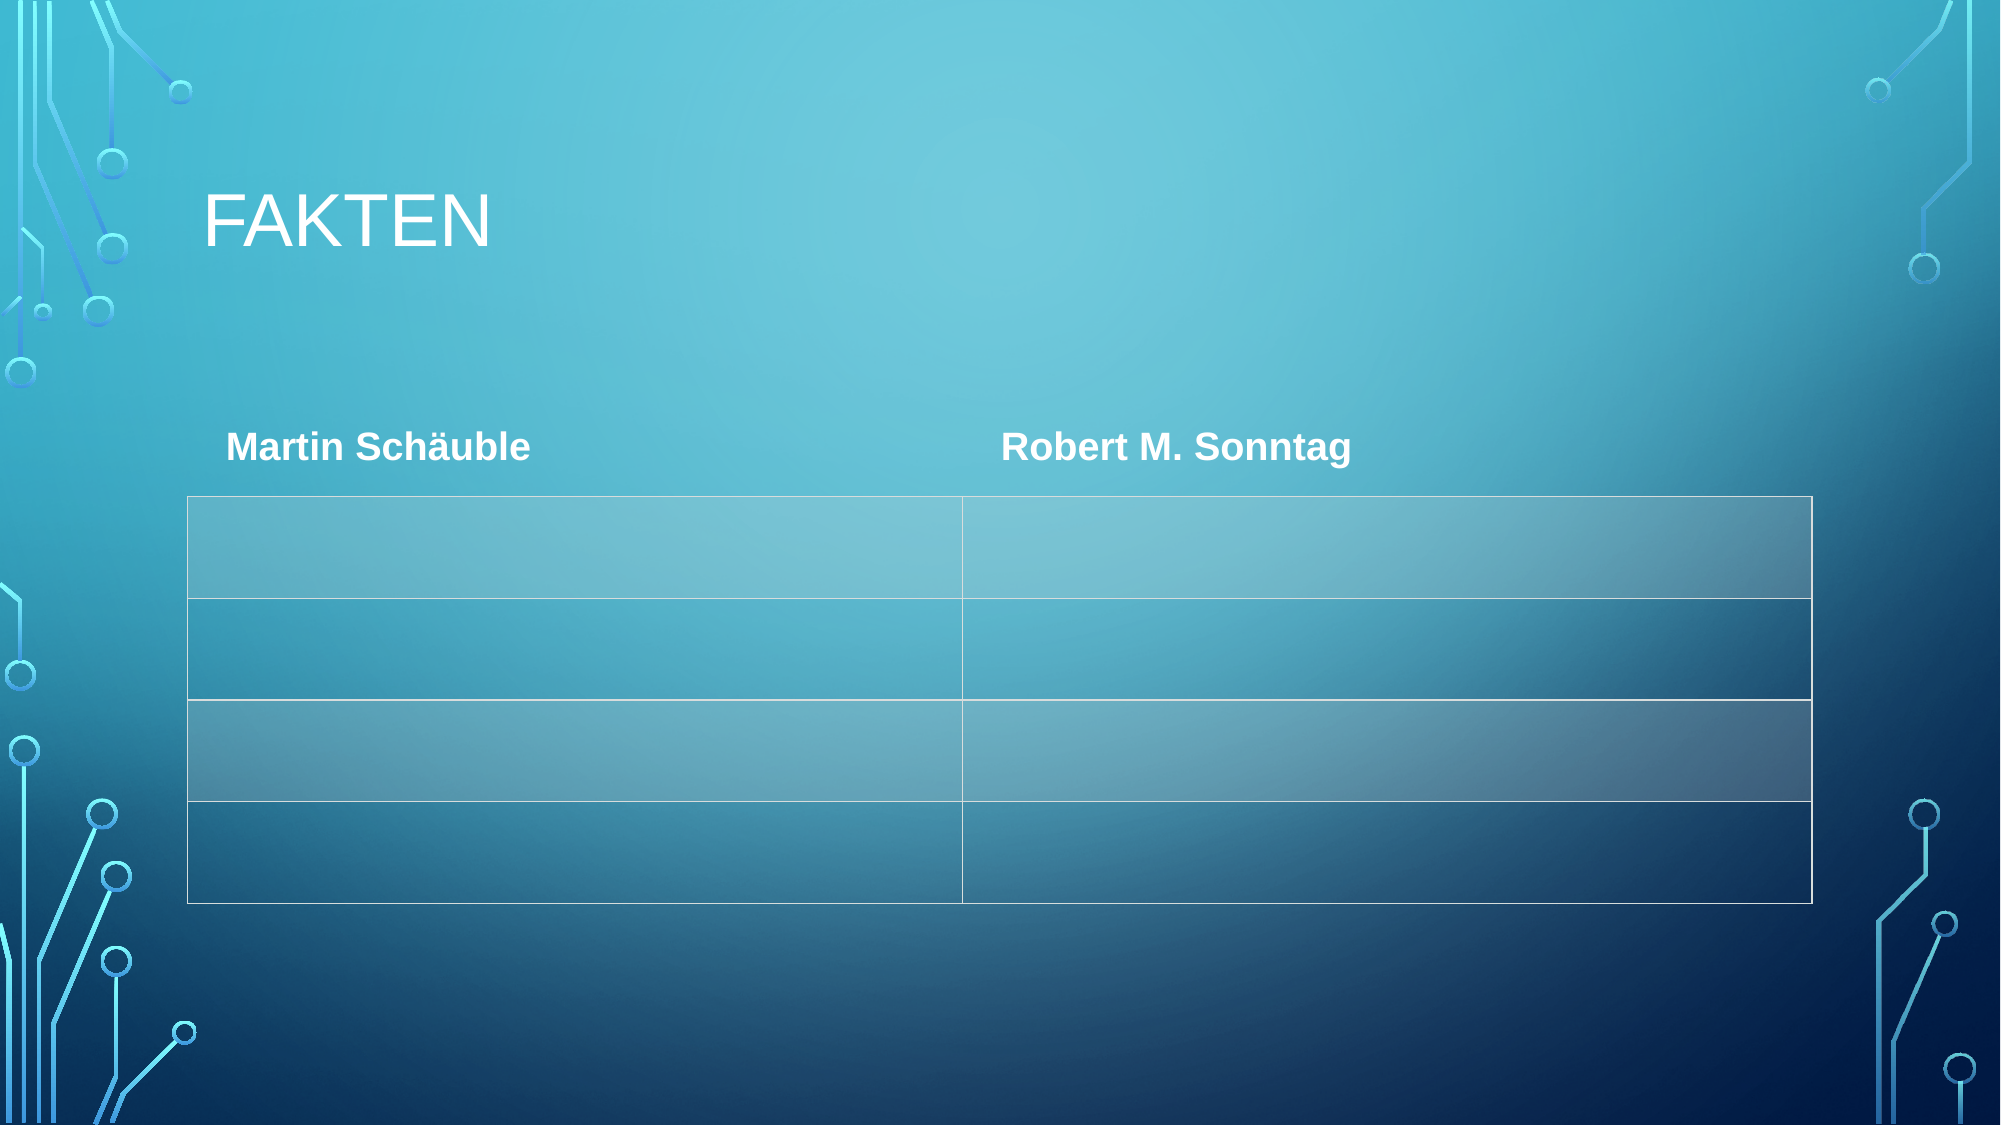

# Fakten
| Martin Schäuble | Robert M. Sonntag |
| --- | --- |
|  |  |
|  |  |
|  |  |
|  |  |